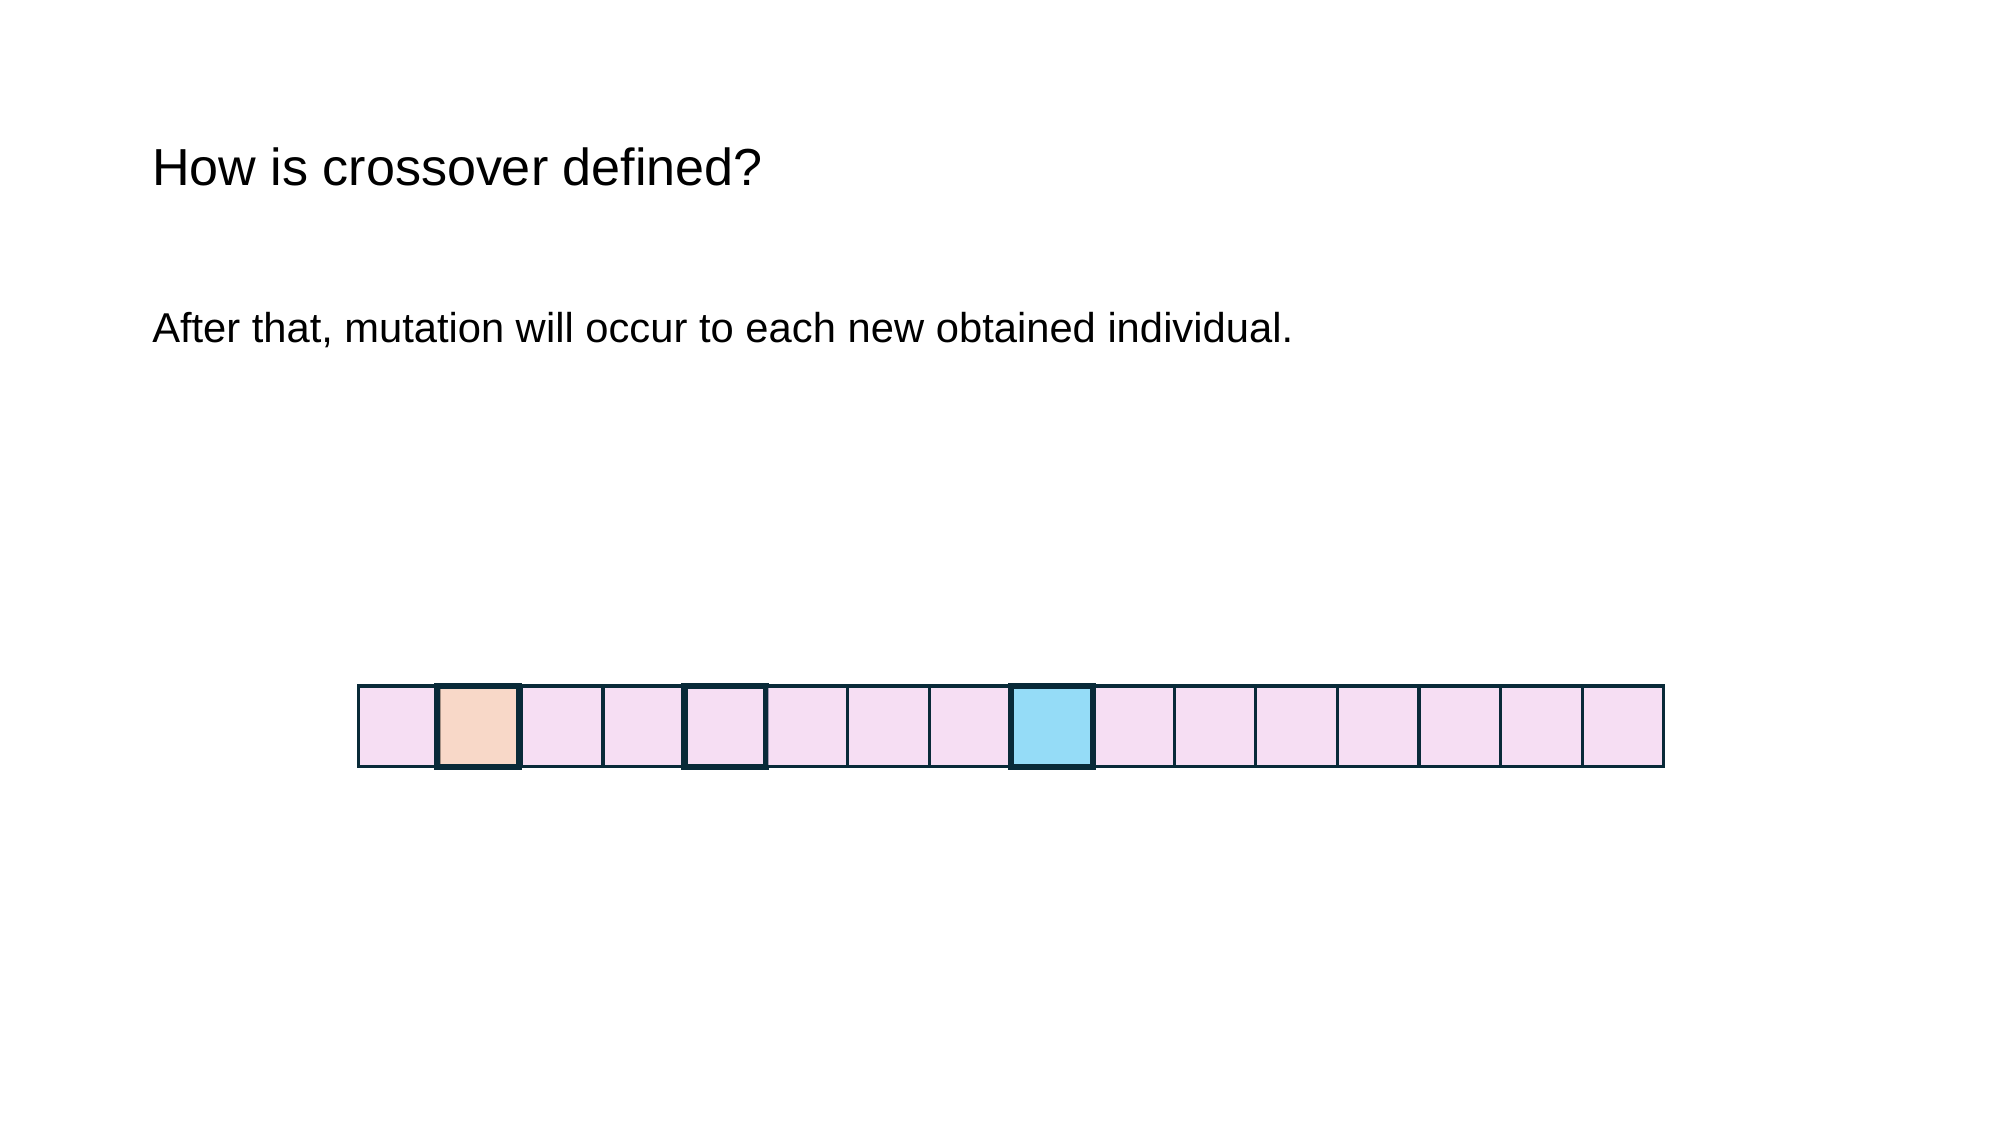

# How is crossover defined?
After that, mutation will occur to each new obtained individual.